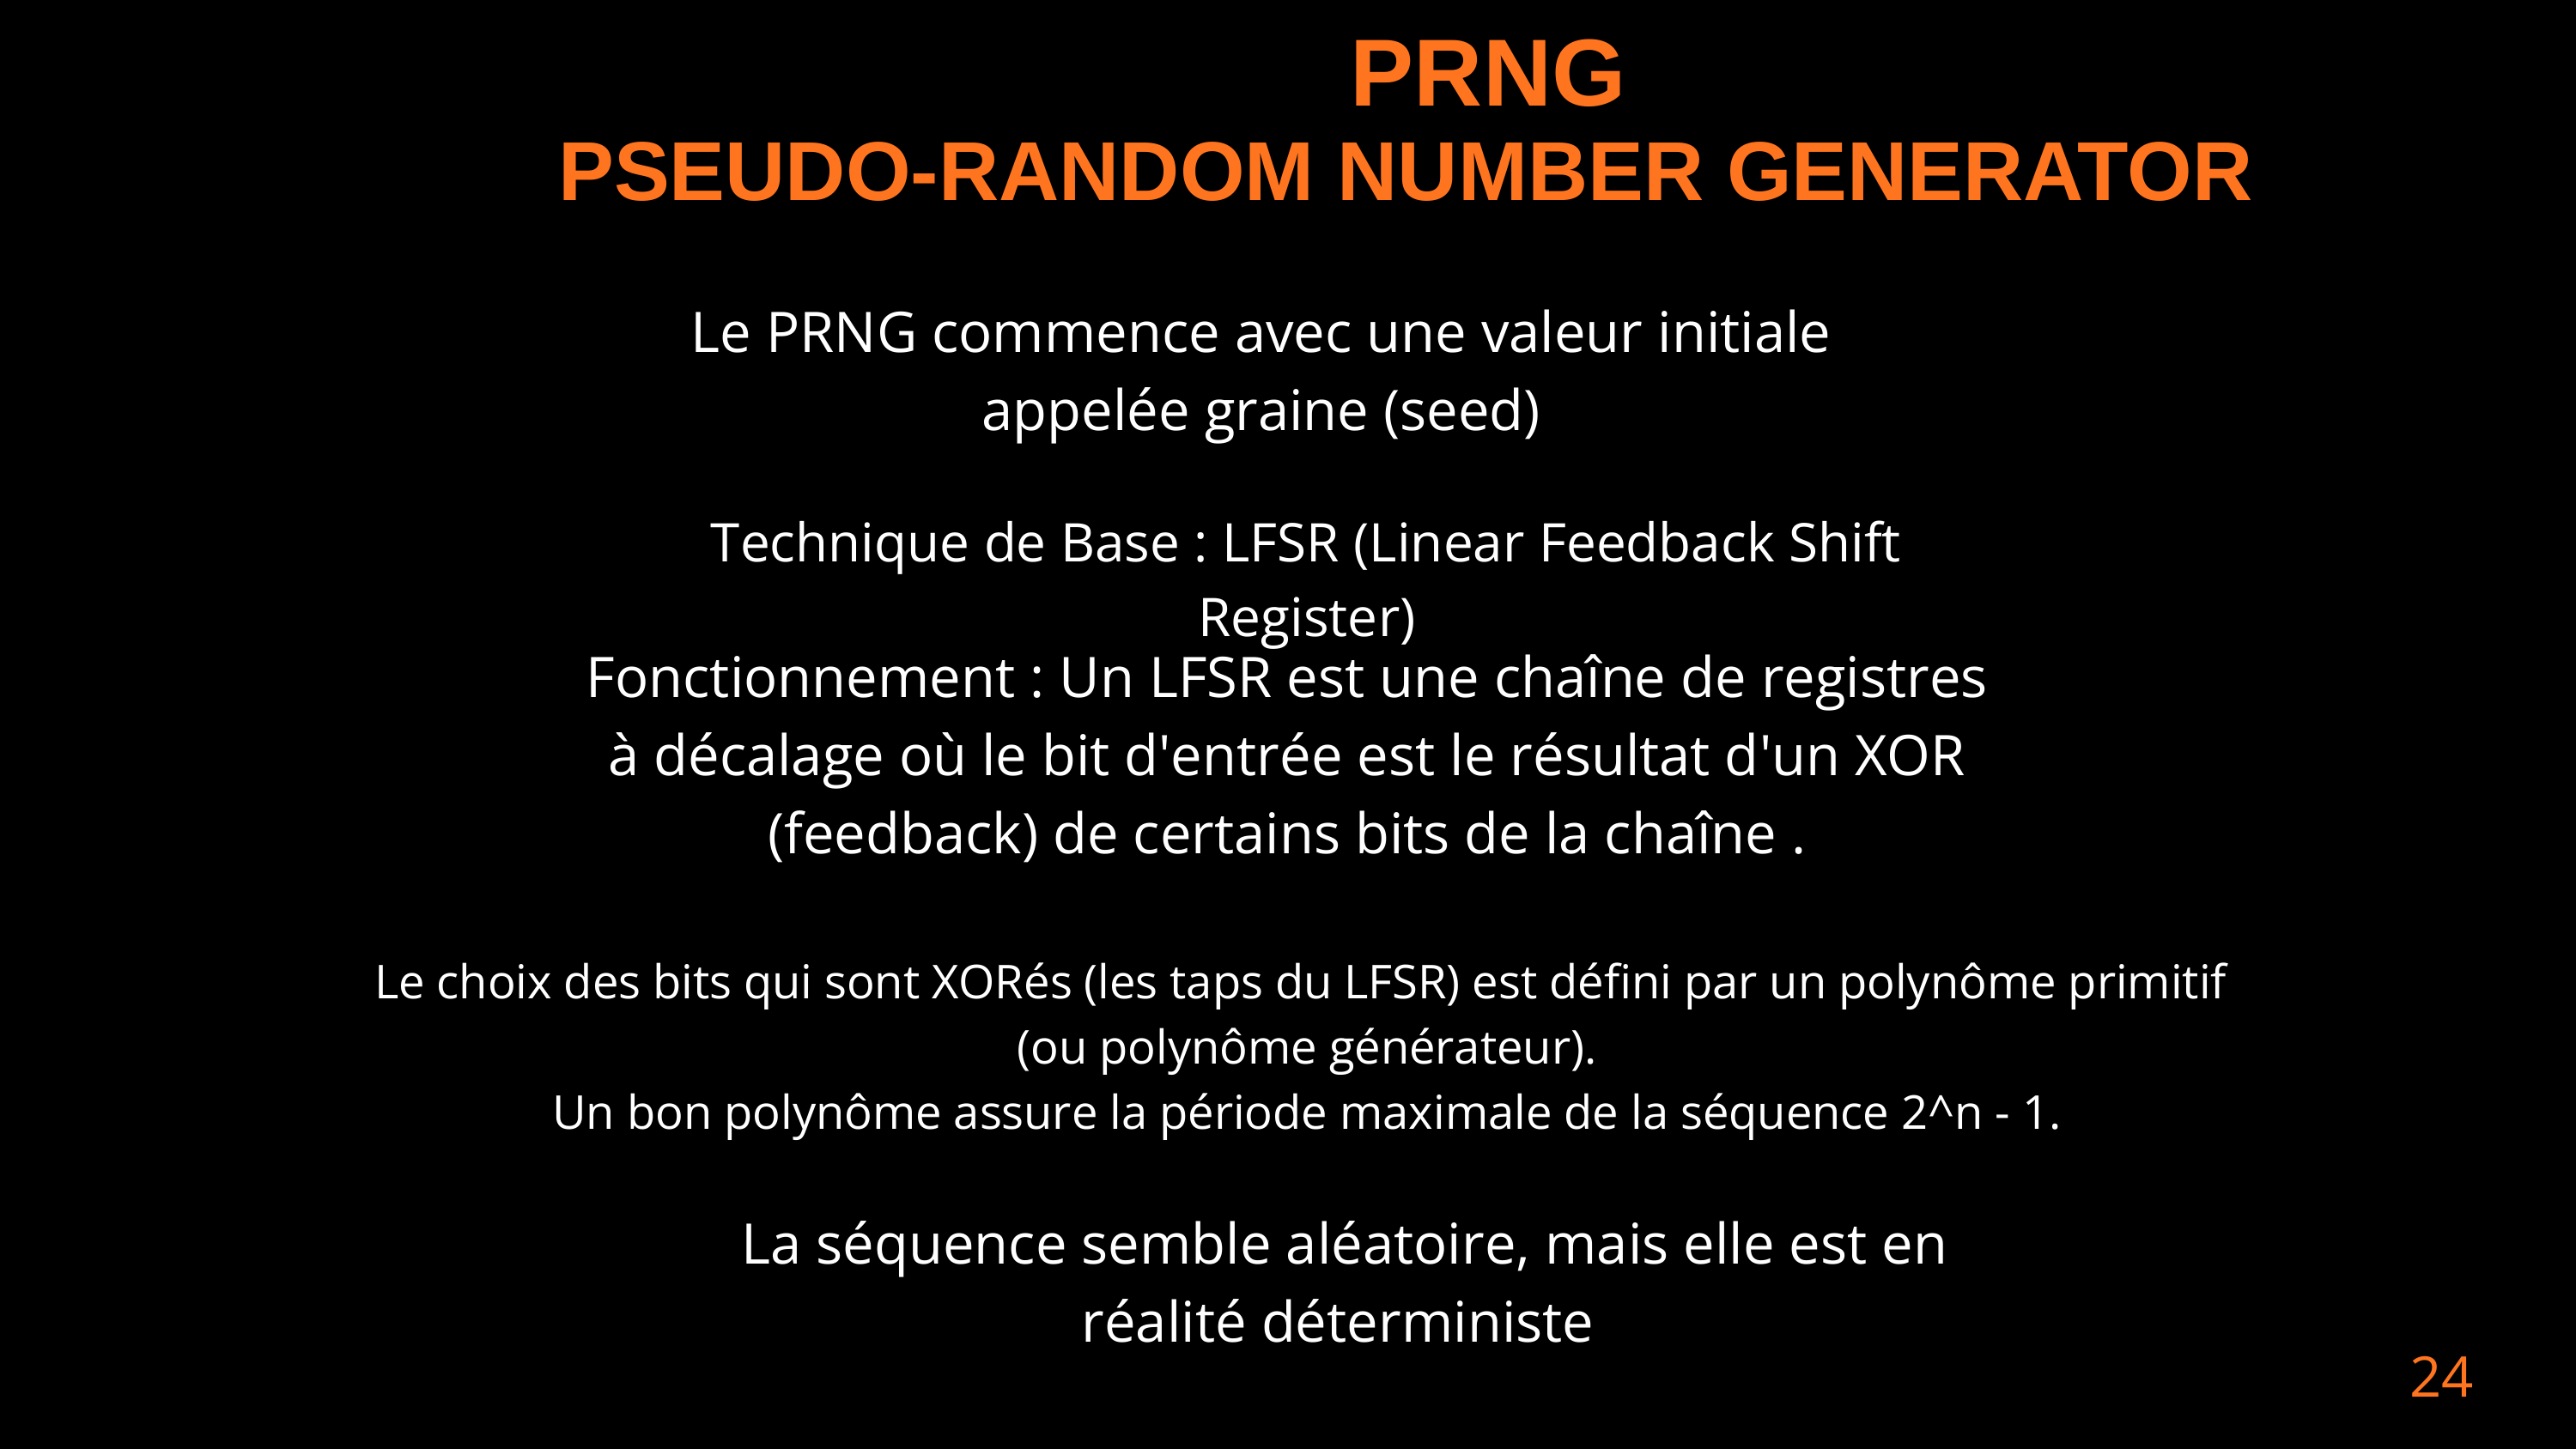

PRNG
PSEUDO-RANDOM NUMBER GENERATOR
Le PRNG commence avec une valeur initiale appelée graine (seed)
Technique de Base : LFSR (Linear Feedback Shift Register)
Fonctionnement : Un LFSR est une chaîne de registres à décalage où le bit d'entrée est le résultat d'un XOR (feedback) de certains bits de la chaîne .
Le choix des bits qui sont XORés (les taps du LFSR) est défini par un polynôme primitif
(ou polynôme générateur).
 Un bon polynôme assure la période maximale de la séquence 2^n - 1.
 La séquence semble aléatoire, mais elle est en réalité déterministe
24